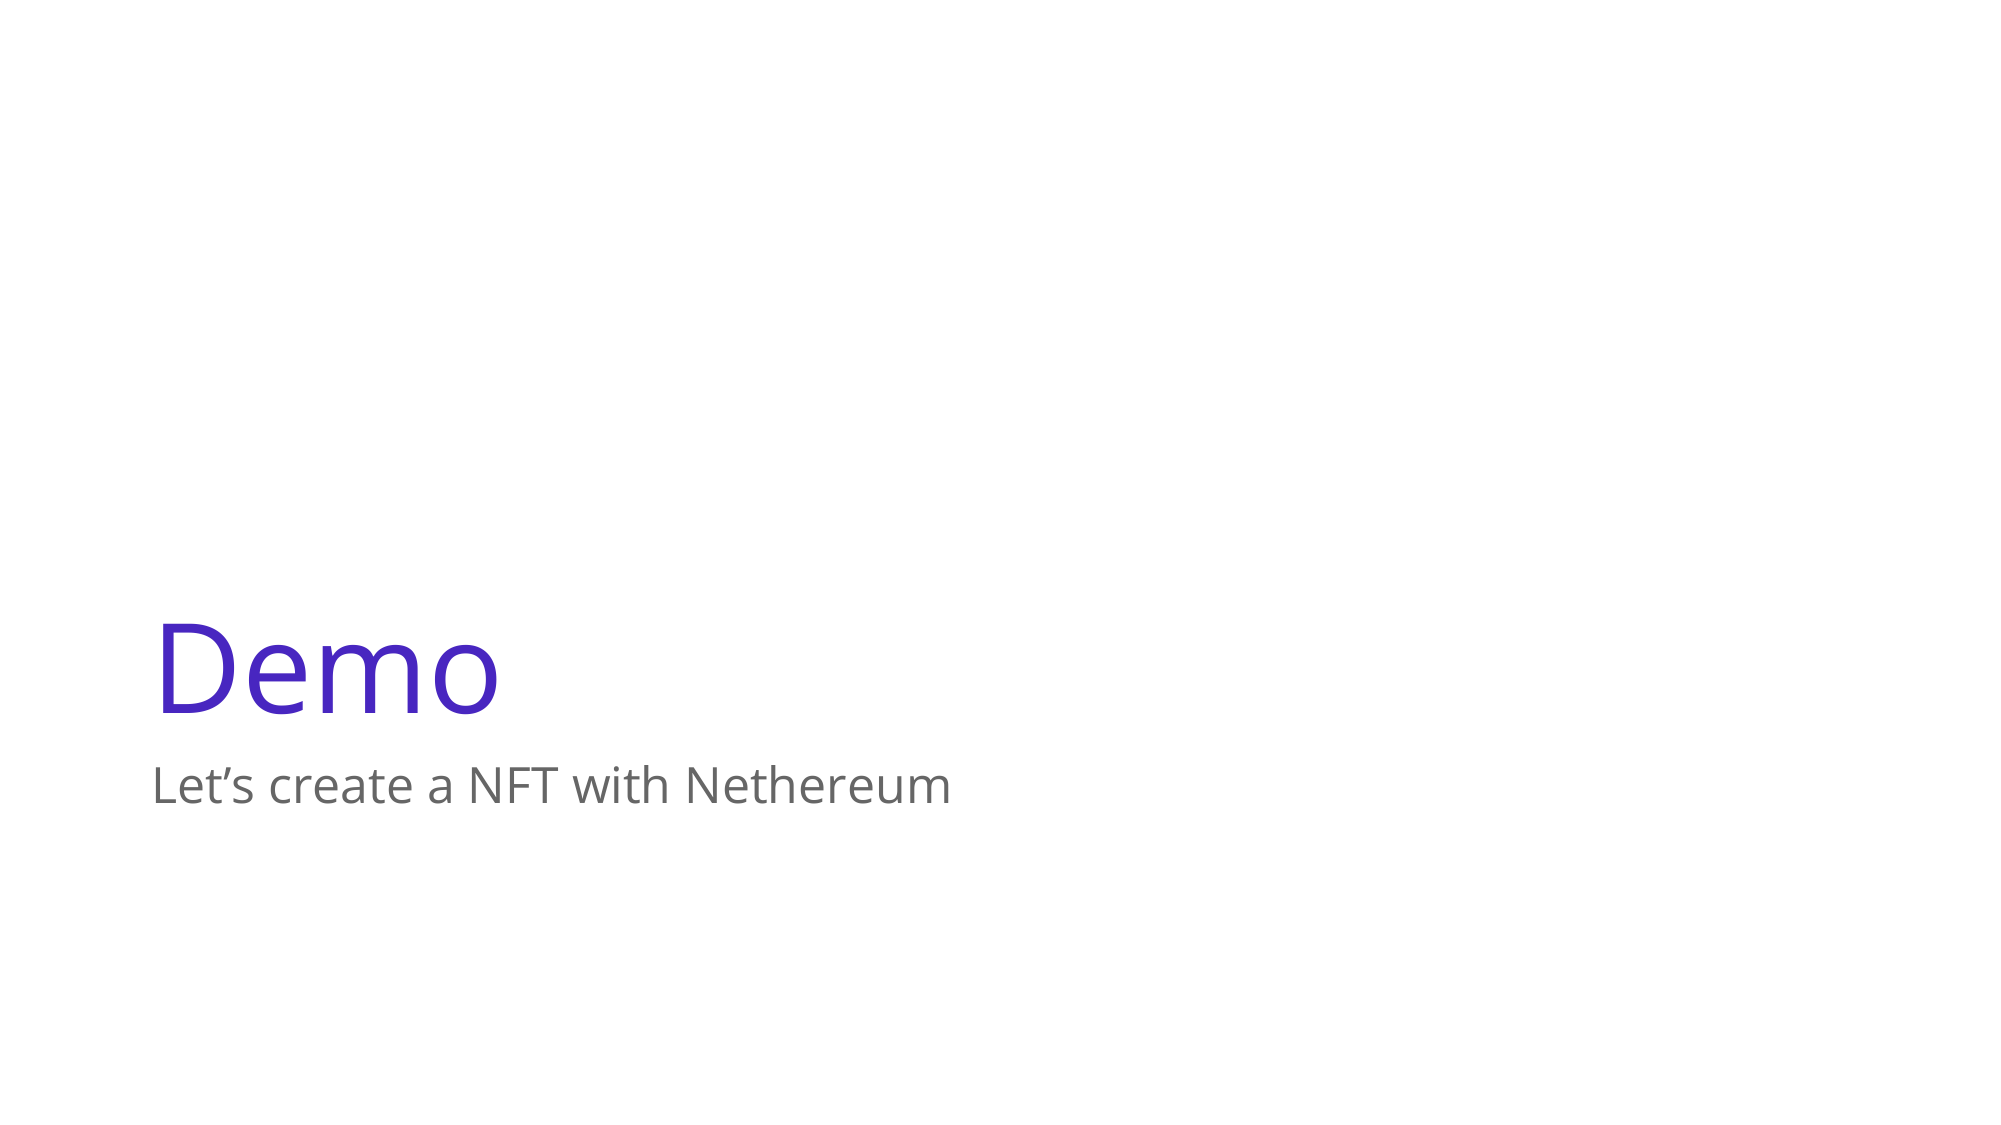

# Demo
Let’s create a NFT with Nethereum